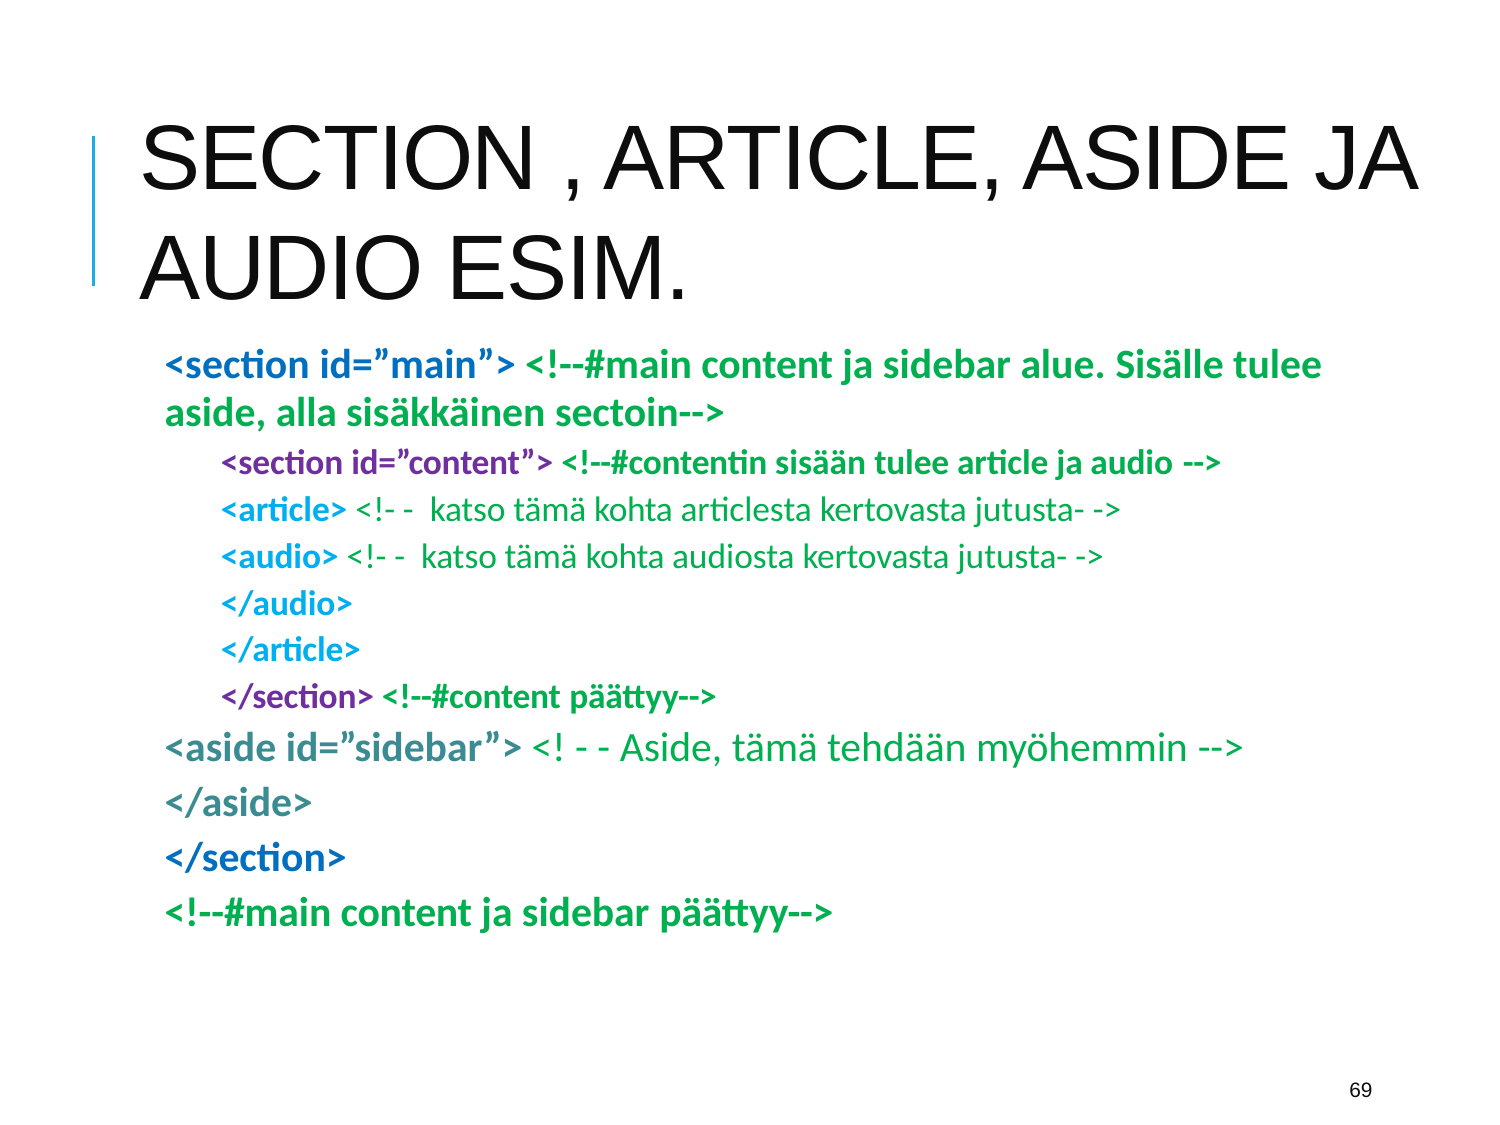

# section , article, aside ja audio esim.
<section id=”main”> <!--#main content ja sidebar alue. Sisälle tulee
aside, alla sisäkkäinen sectoin-->
<section id=”content”> <!--#contentin sisään tulee article ja audio -->
<article> <!- -  katso tämä kohta articlesta kertovasta jutusta- ->
<audio> <!- -  katso tämä kohta audiosta kertovasta jutusta- ->
</audio>
</article>
</section> <!--#content päättyy-->
<aside id=”sidebar”> <! - - Aside, tämä tehdään myöhemmin -->
</aside>
</section>
<!--#main content ja sidebar päättyy-->
69